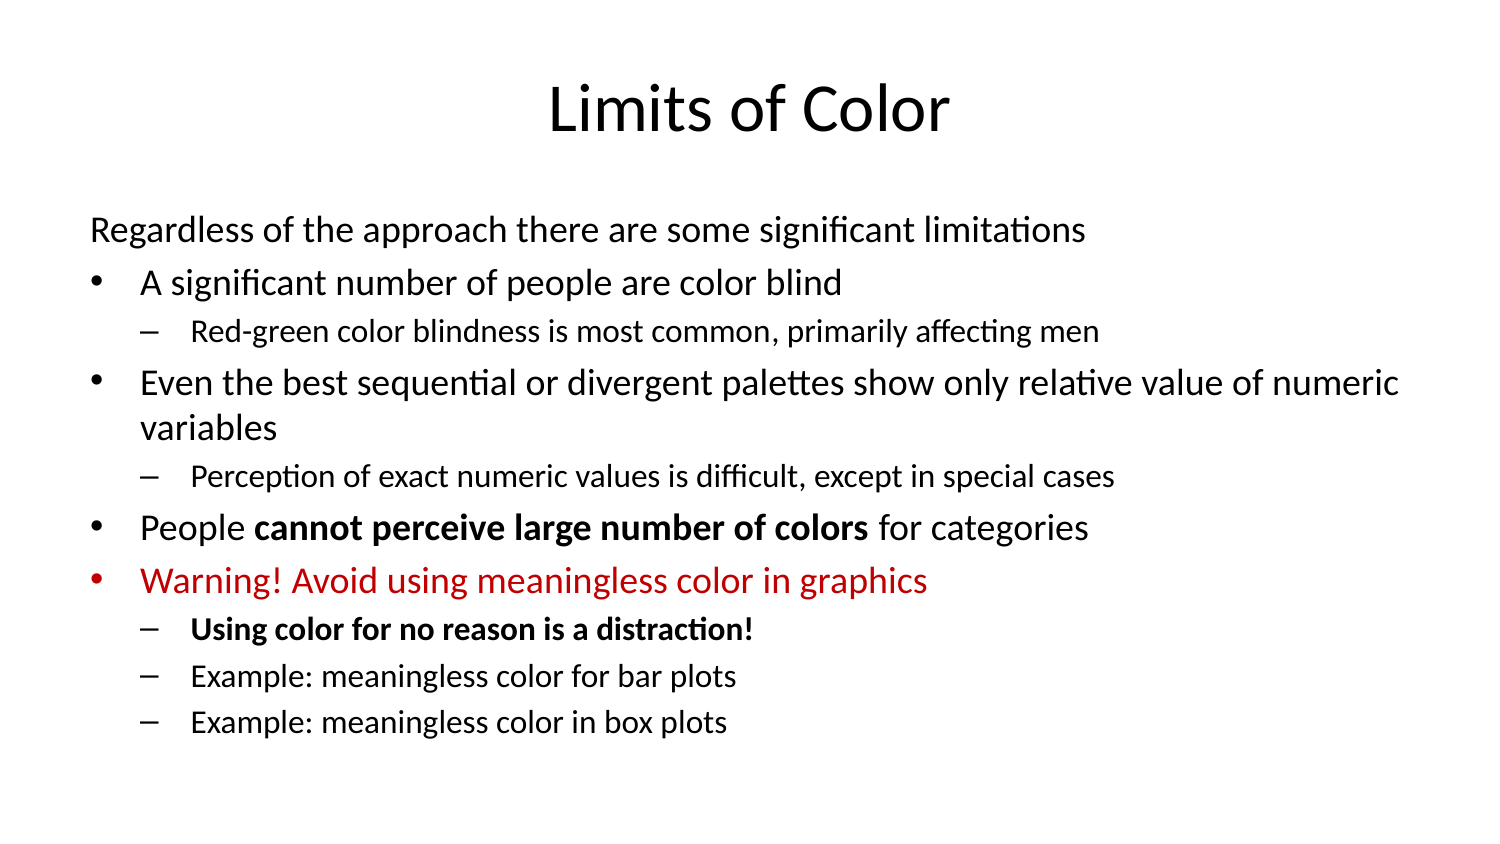

# Limits of Color
Regardless of the approach there are some significant limitations
A significant number of people are color blind
Red-green color blindness is most common, primarily affecting men
Even the best sequential or divergent palettes show only relative value of numeric variables
Perception of exact numeric values is difficult, except in special cases
People cannot perceive large number of colors for categories
Warning! Avoid using meaningless color in graphics
Using color for no reason is a distraction!
Example: meaningless color for bar plots
Example: meaningless color in box plots